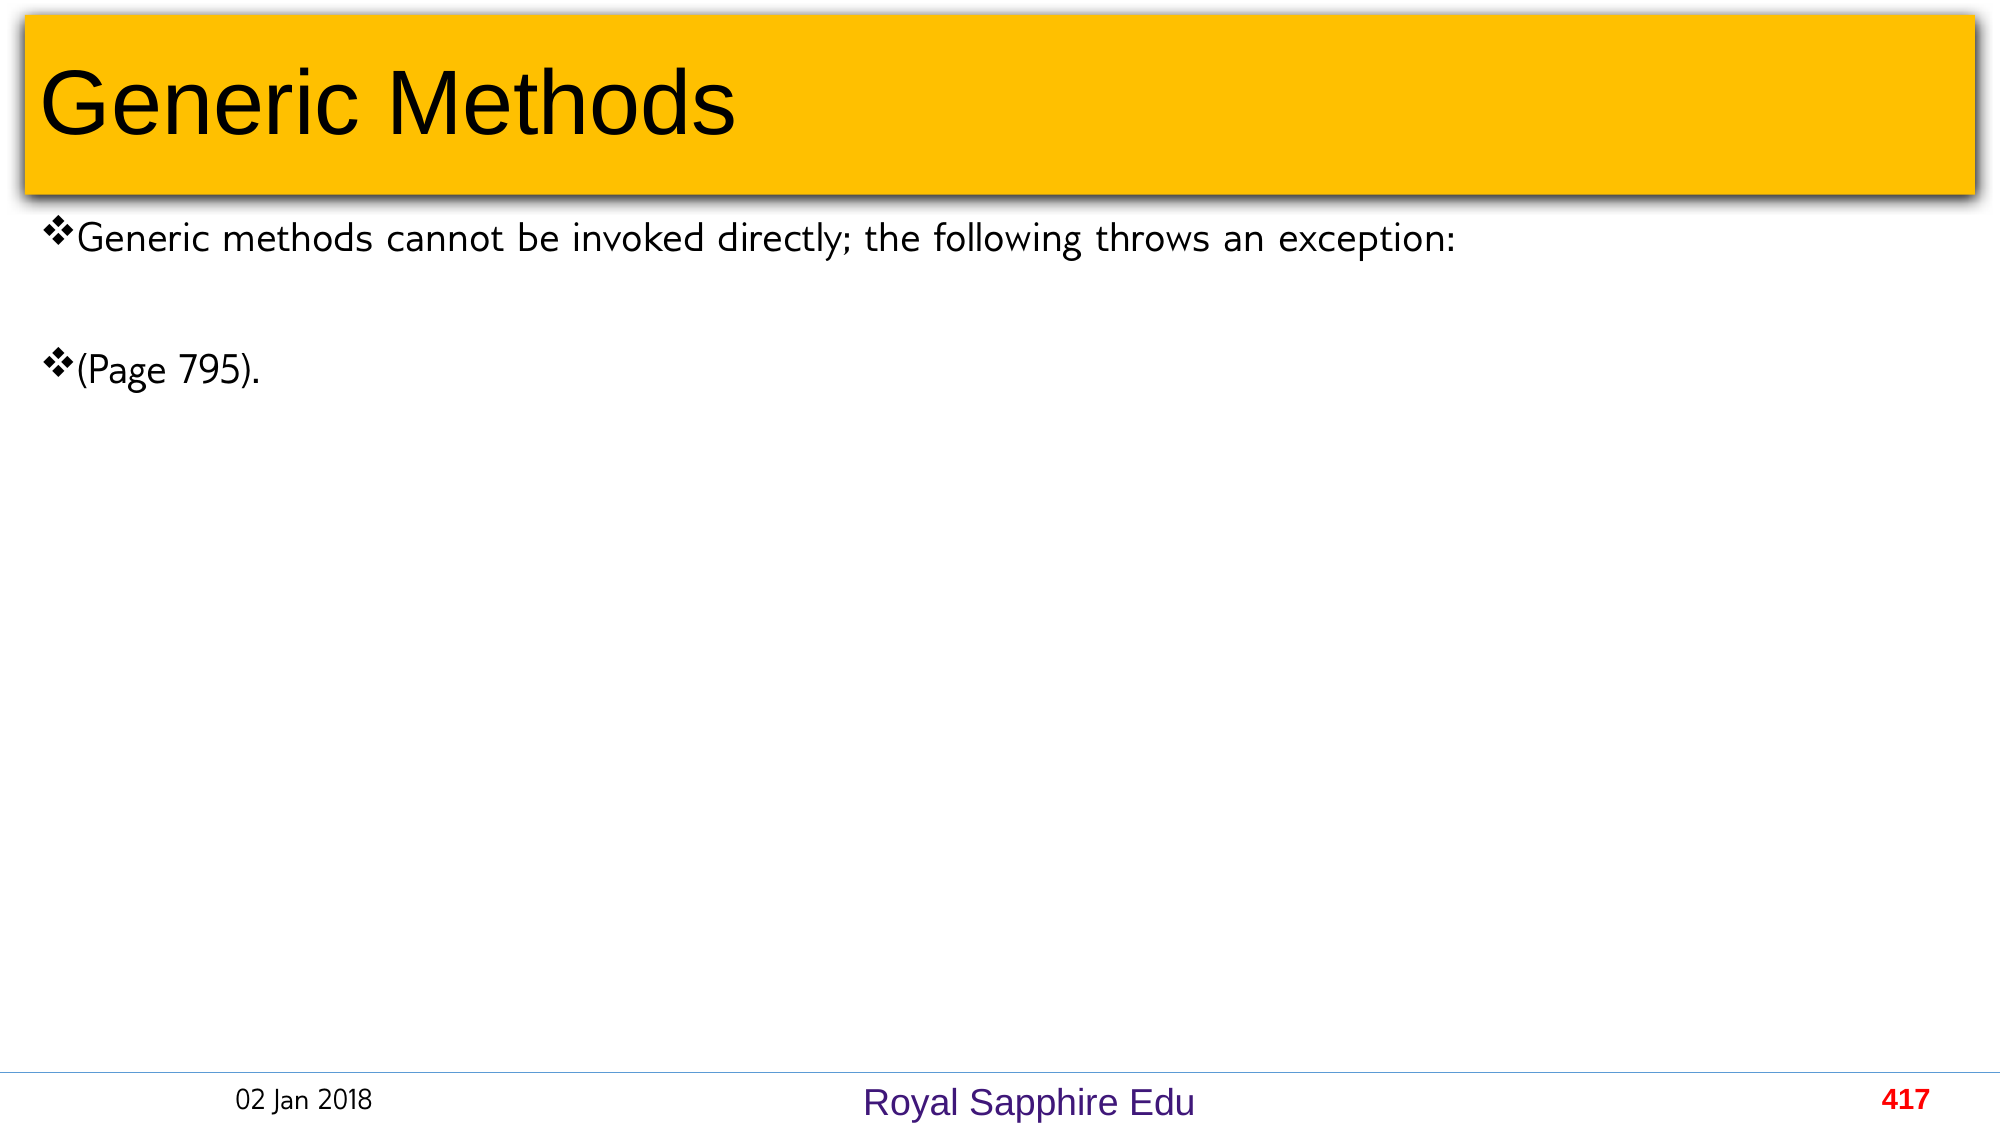

# Generic Methods
Generic methods cannot be invoked directly; the following throws an exception:

(Page 795).
02 Jan 2018
417